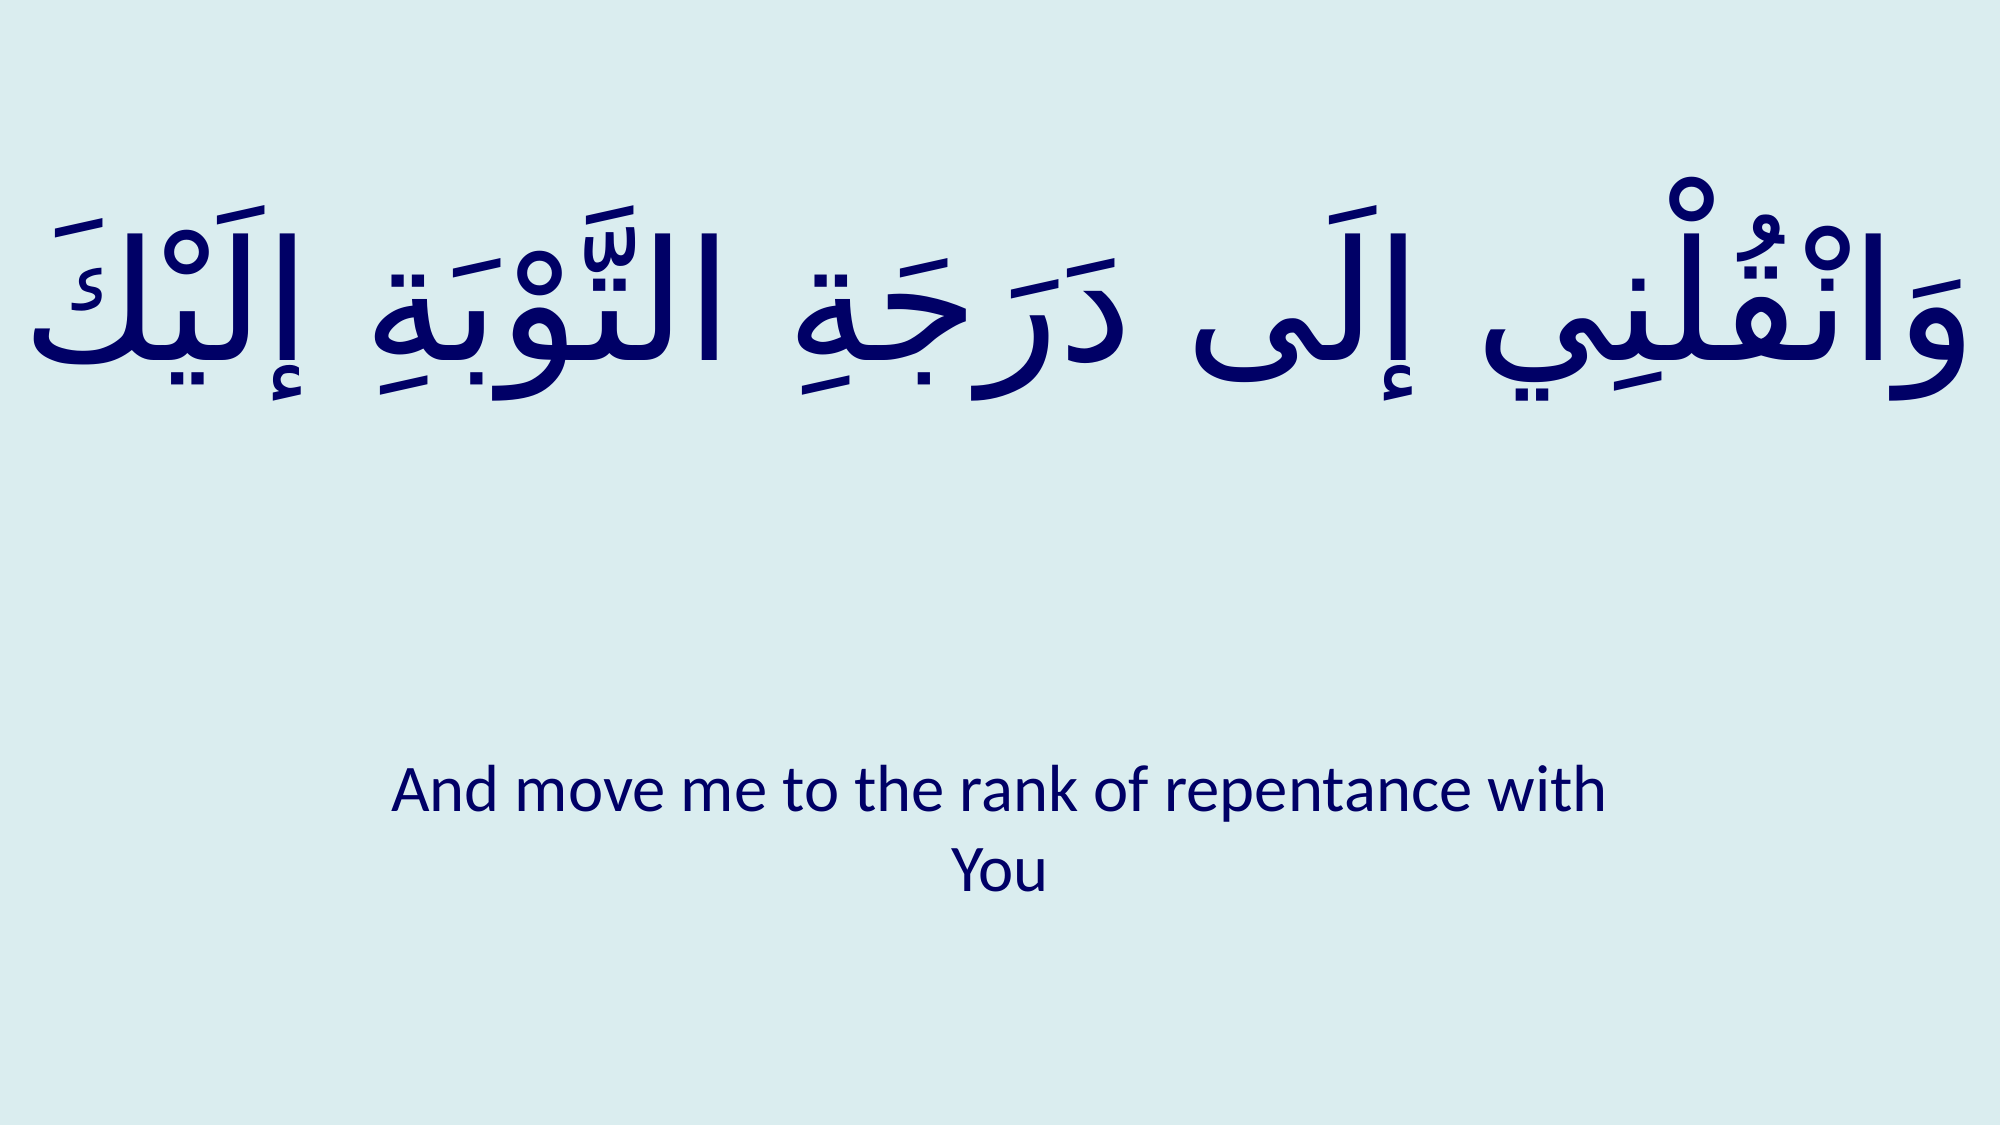

# وَانْقُلْنِي إلَى دَرَجَةِ التَّوْبَةِ إلَيْكَ
And move me to the rank of repentance with You